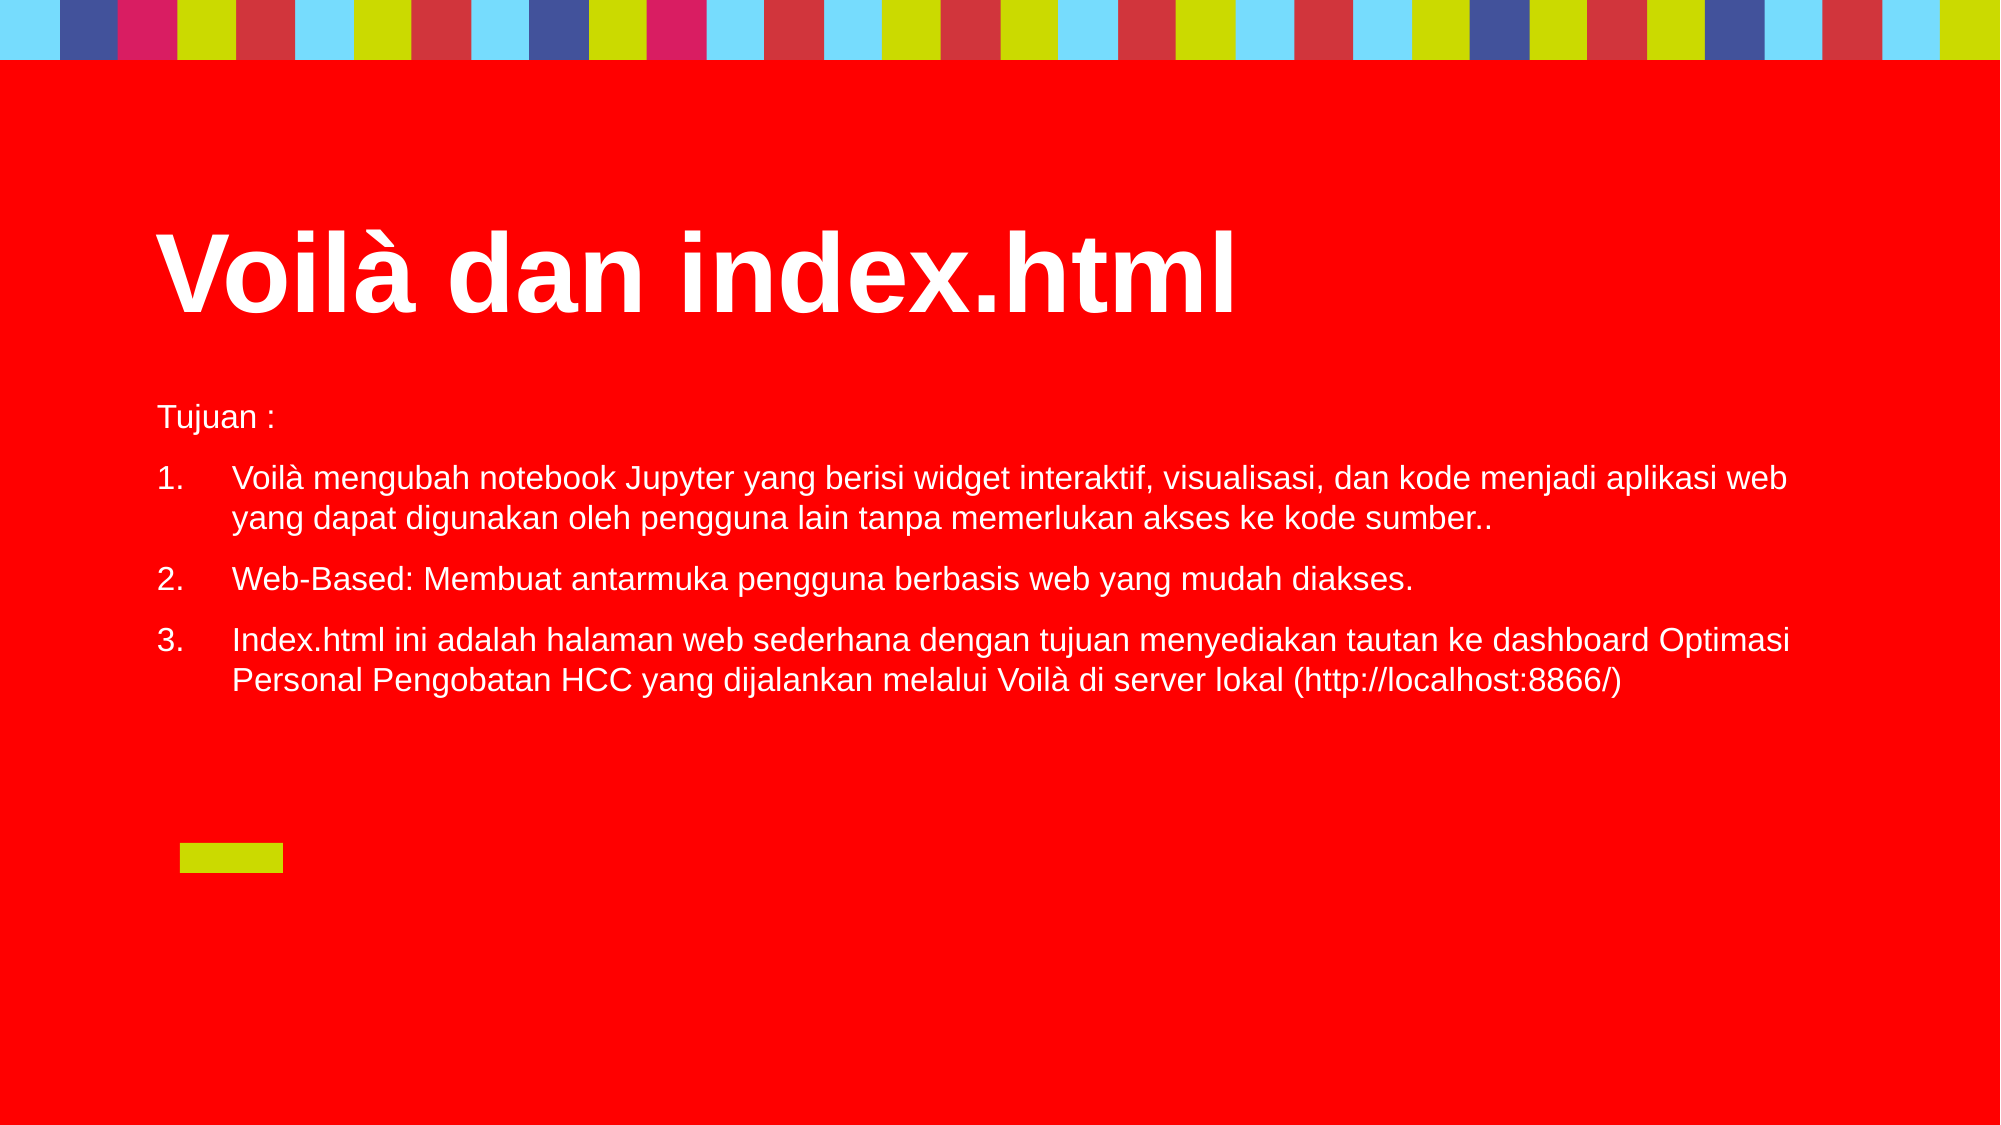

# Voilà dan index.html
Tujuan :
Voilà mengubah notebook Jupyter yang berisi widget interaktif, visualisasi, dan kode menjadi aplikasi web yang dapat digunakan oleh pengguna lain tanpa memerlukan akses ke kode sumber..
Web-Based: Membuat antarmuka pengguna berbasis web yang mudah diakses.
Index.html ini adalah halaman web sederhana dengan tujuan menyediakan tautan ke dashboard Optimasi Personal Pengobatan HCC yang dijalankan melalui Voilà di server lokal (http://localhost:8866/)